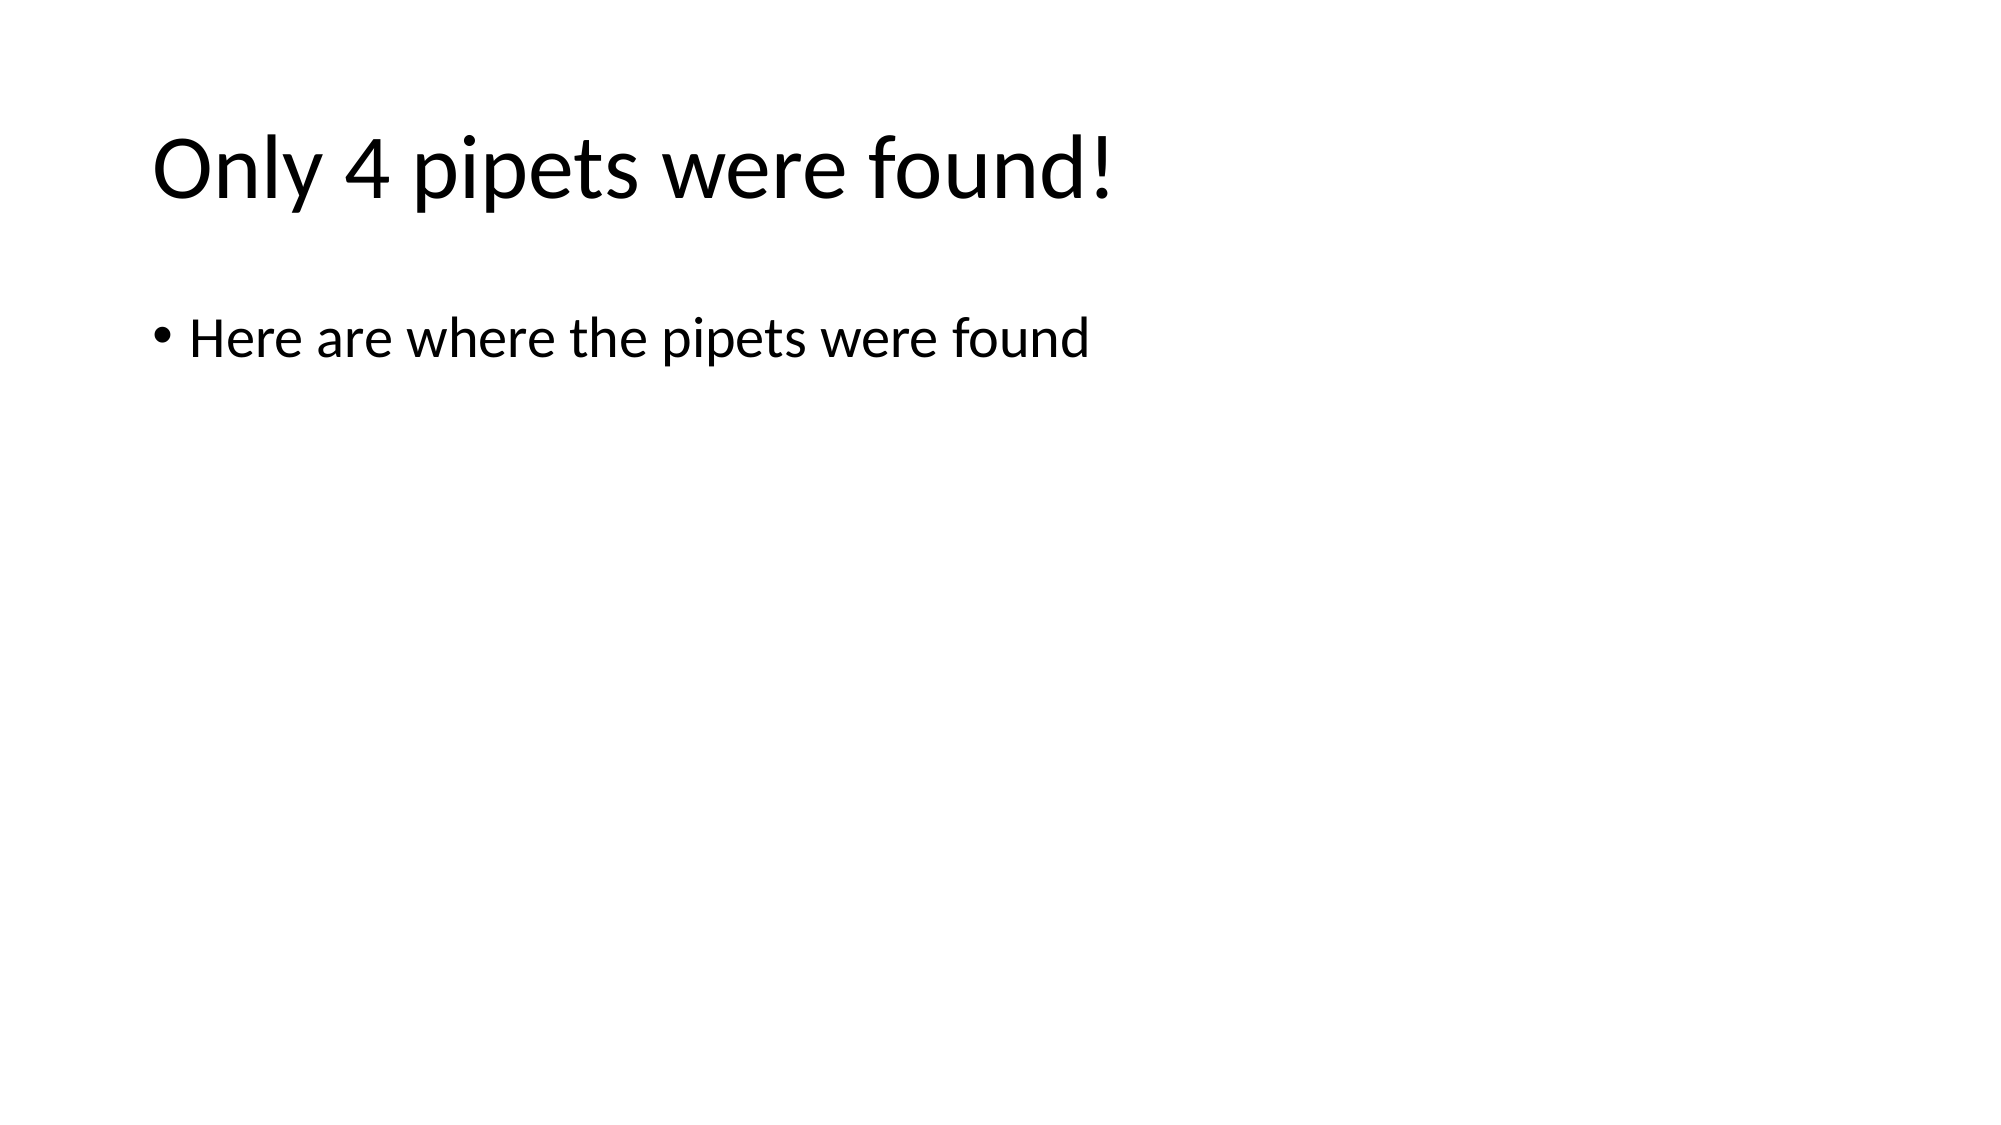

# Only 4 pipets were found!
Here are where the pipets were found